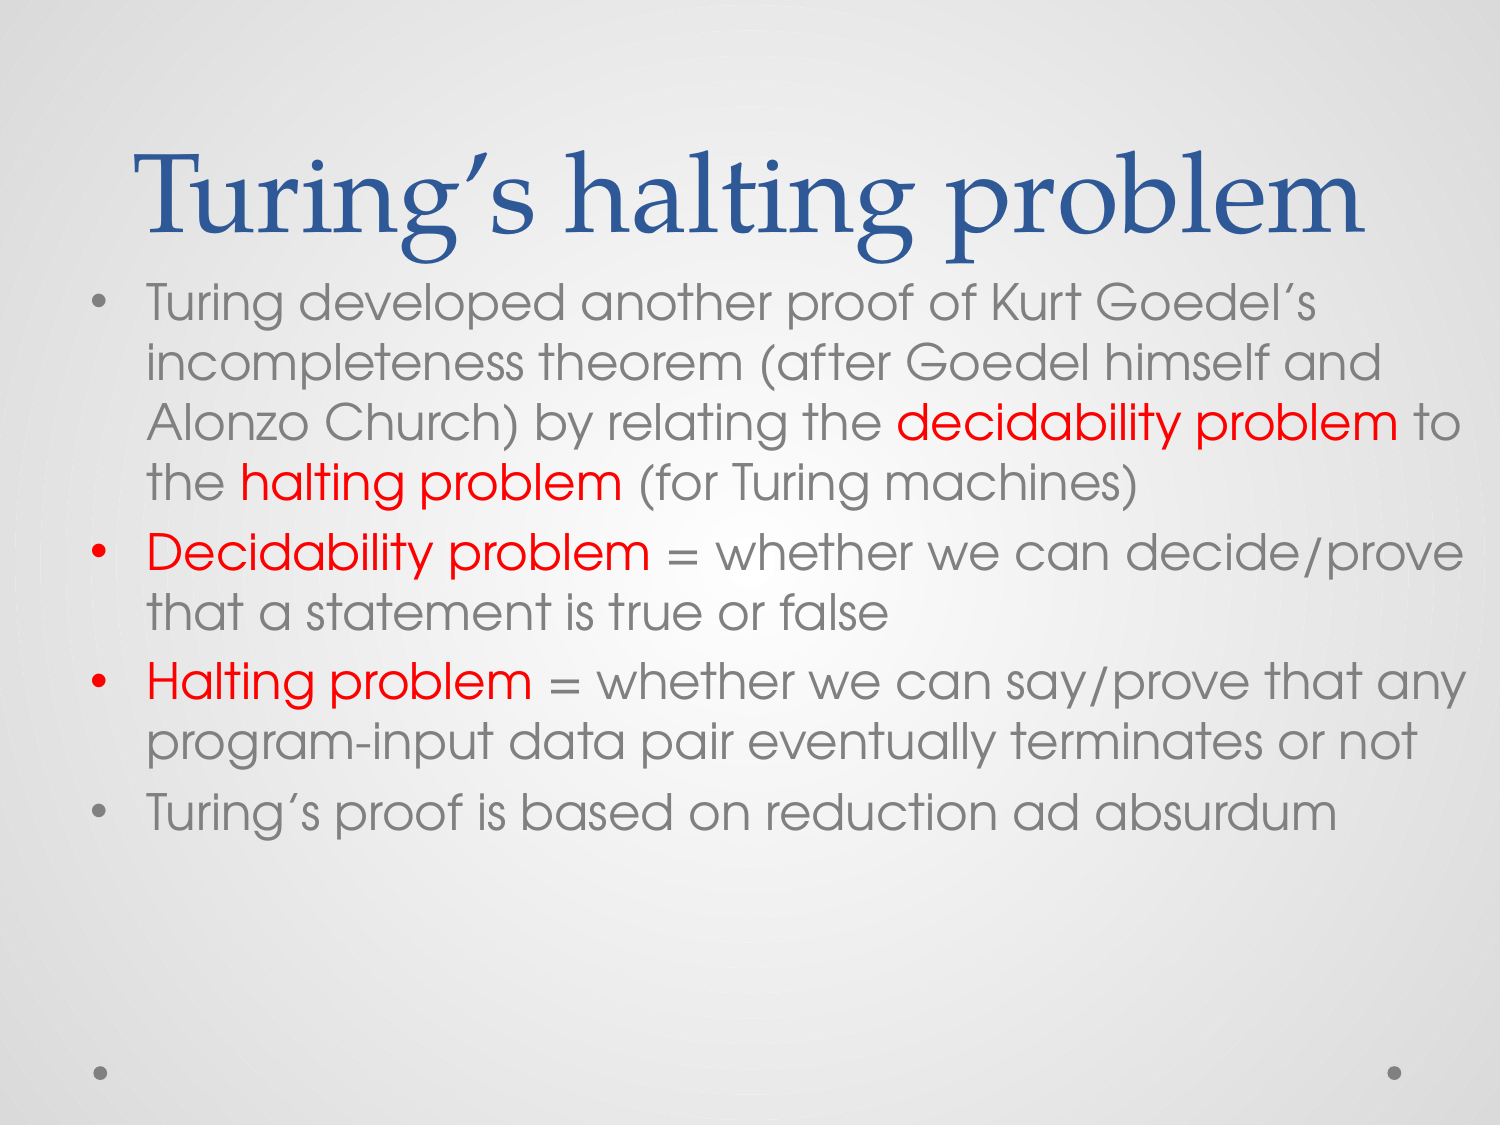

# Turing’s halting problem
Turing developed another proof of Kurt Goedel’s incompleteness theorem (after Goedel himself and Alonzo Church) by relating the decidability problem to the halting problem (for Turing machines)
Decidability problem = whether we can decide/prove that a statement is true or false
Halting problem = whether we can say/prove that any program-input data pair eventually terminates or not
Turing’s proof is based on reduction ad absurdum